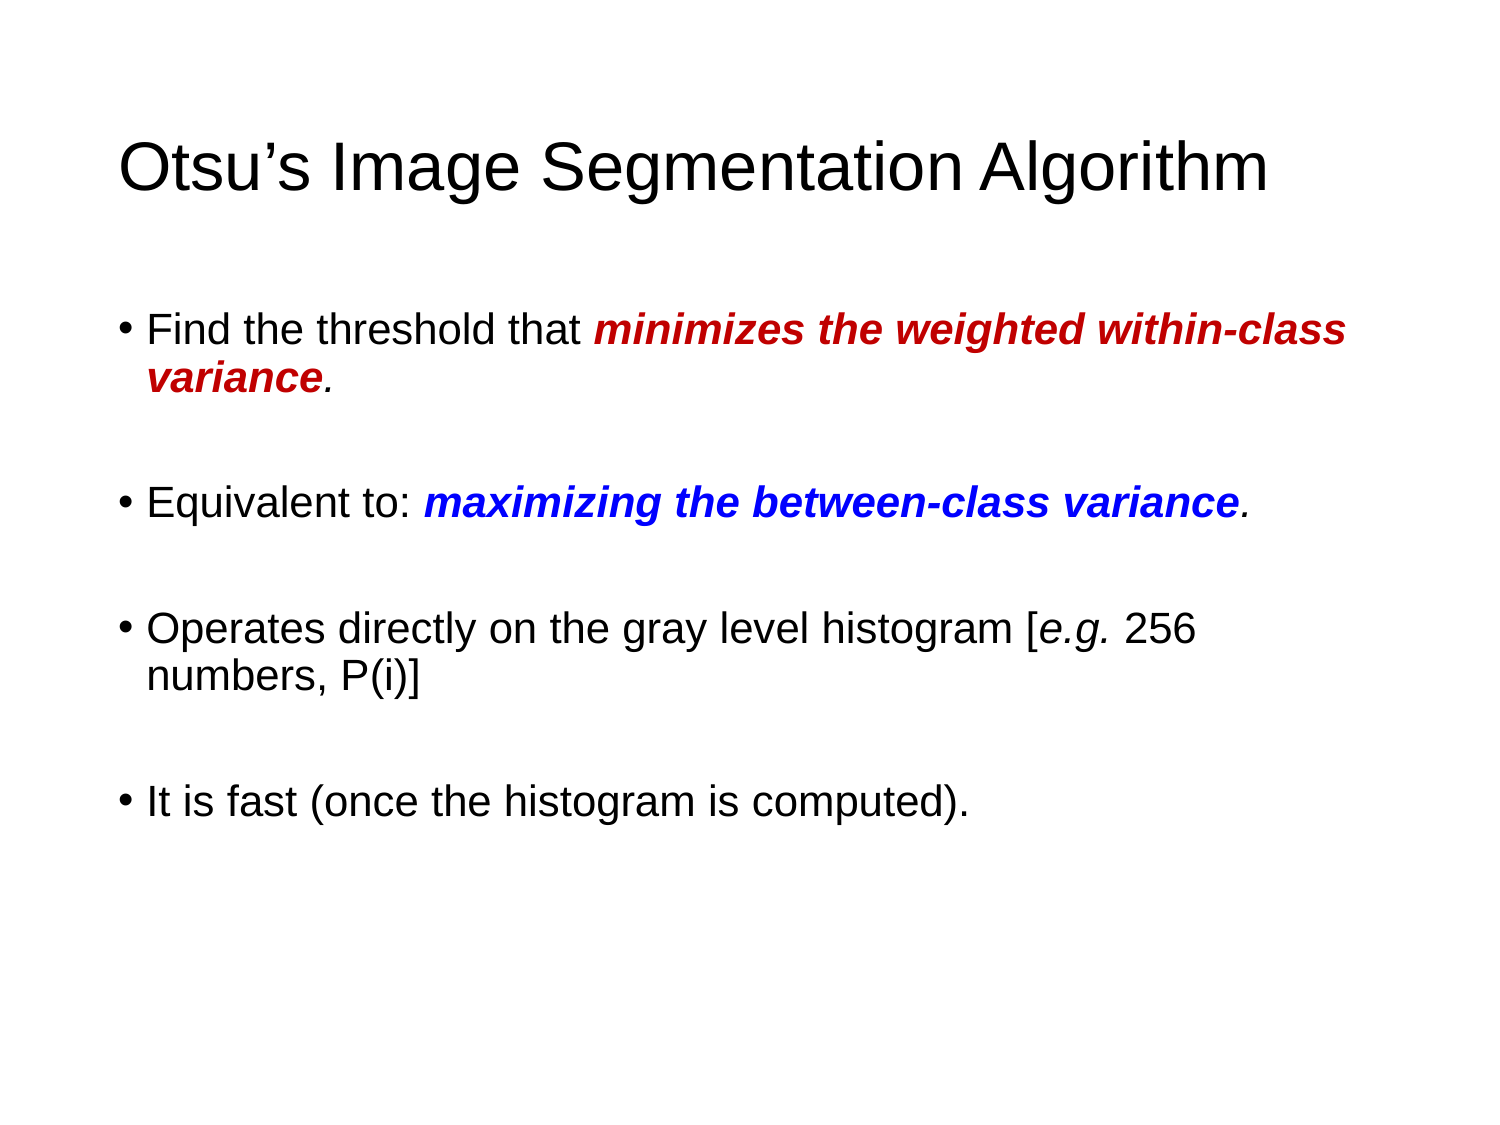

# Otsu’s Image Segmentation Algorithm
Find the threshold that minimizes the weighted within-class variance.

Equivalent to: maximizing the between-class variance.

Operates directly on the gray level histogram [e.g. 256 numbers, P(i)]

It is fast (once the histogram is computed).